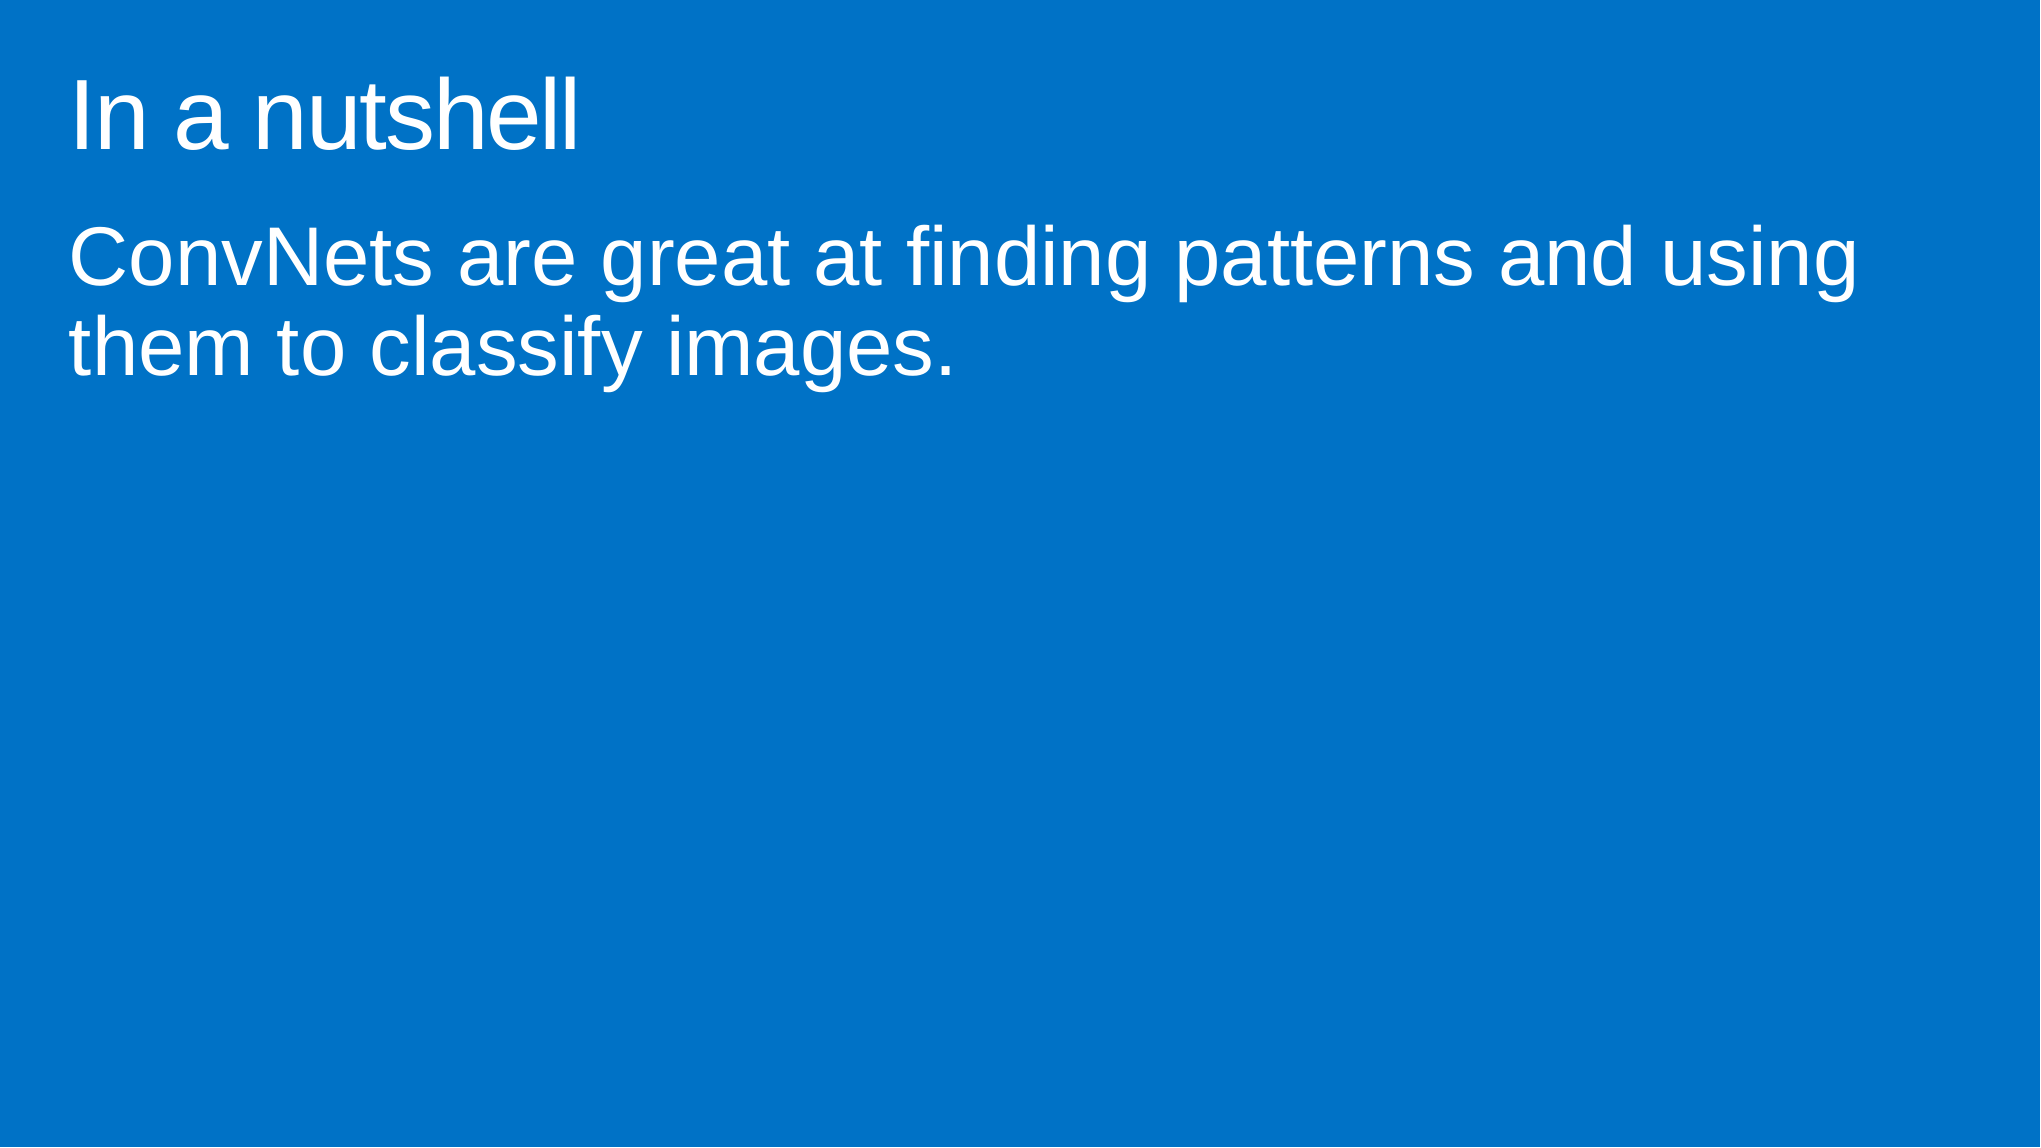

In a nutshell
ConvNets are great at finding patterns and using them to classify images.